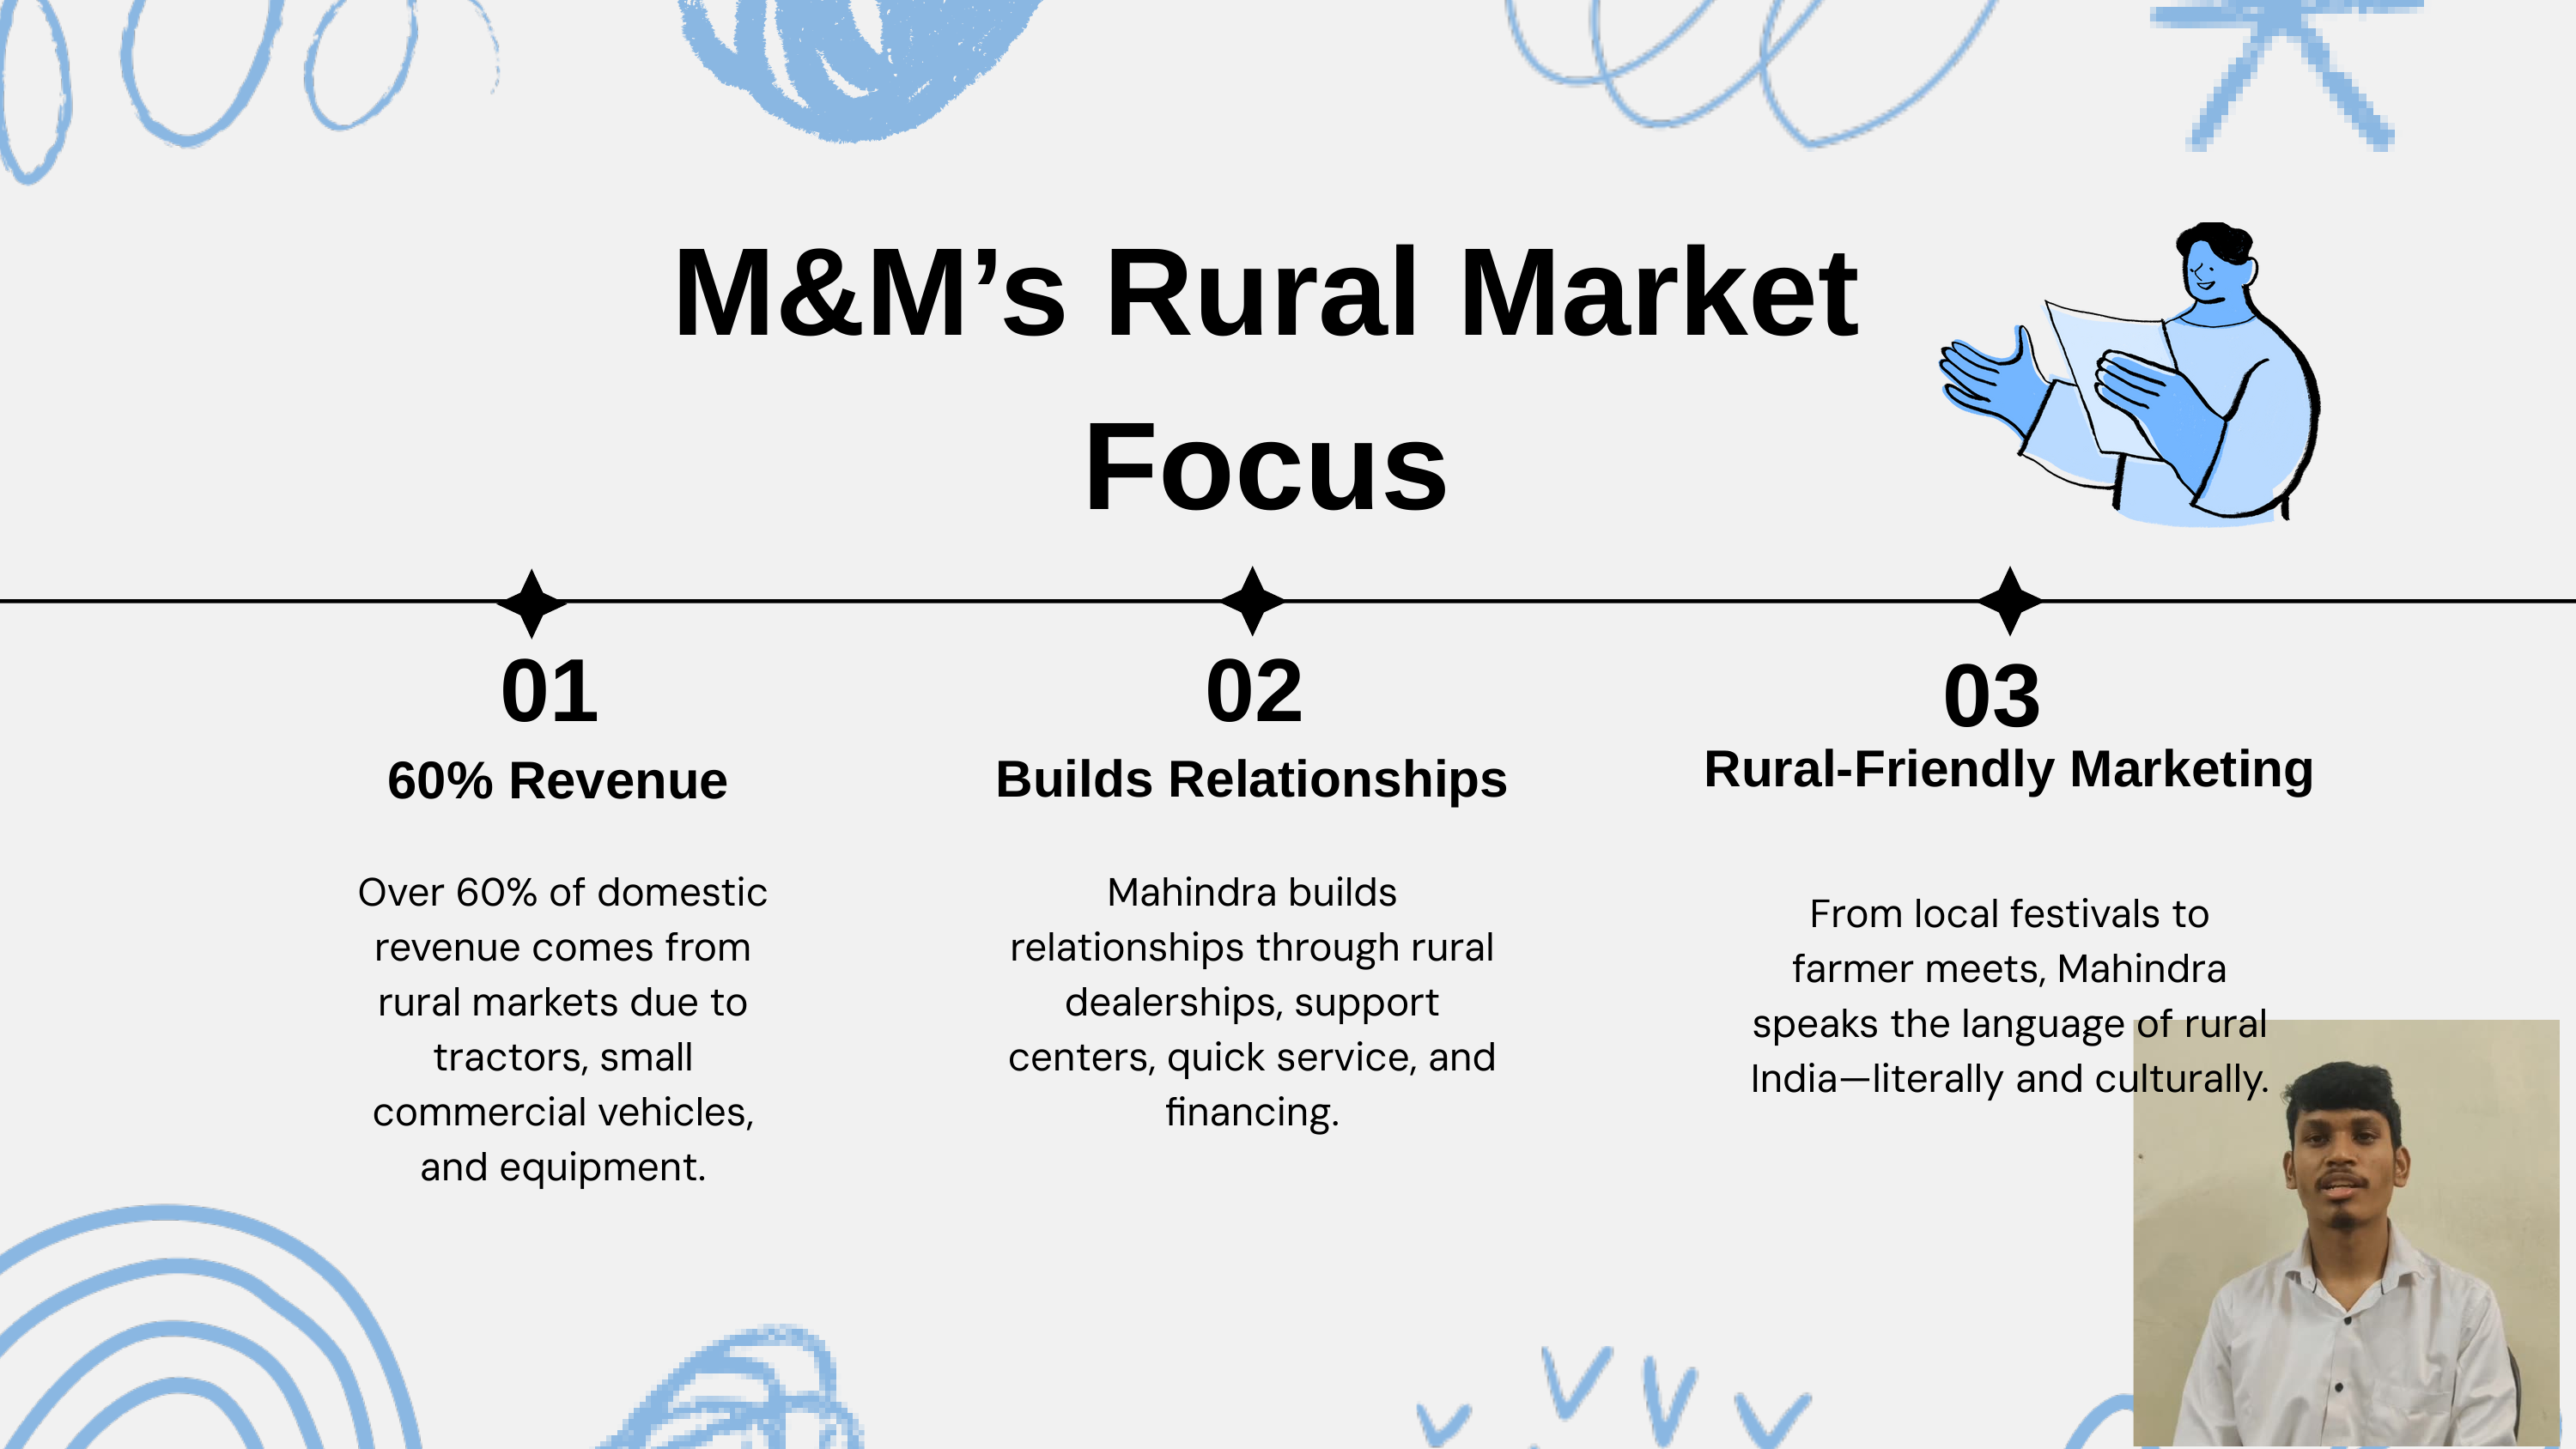

M&M’s Rural Market Focus

01
02
03
Rural-Friendly Marketing

60% Revenue

Builds Relationships

Over 60% of domestic revenue comes from rural markets due to tractors, small commercial vehicles, and equipment.

Mahindra builds relationships through rural dealerships, support centers, quick service, and financing.

From local festivals to farmer meets, Mahindra speaks the language of rural India—literally and culturally.